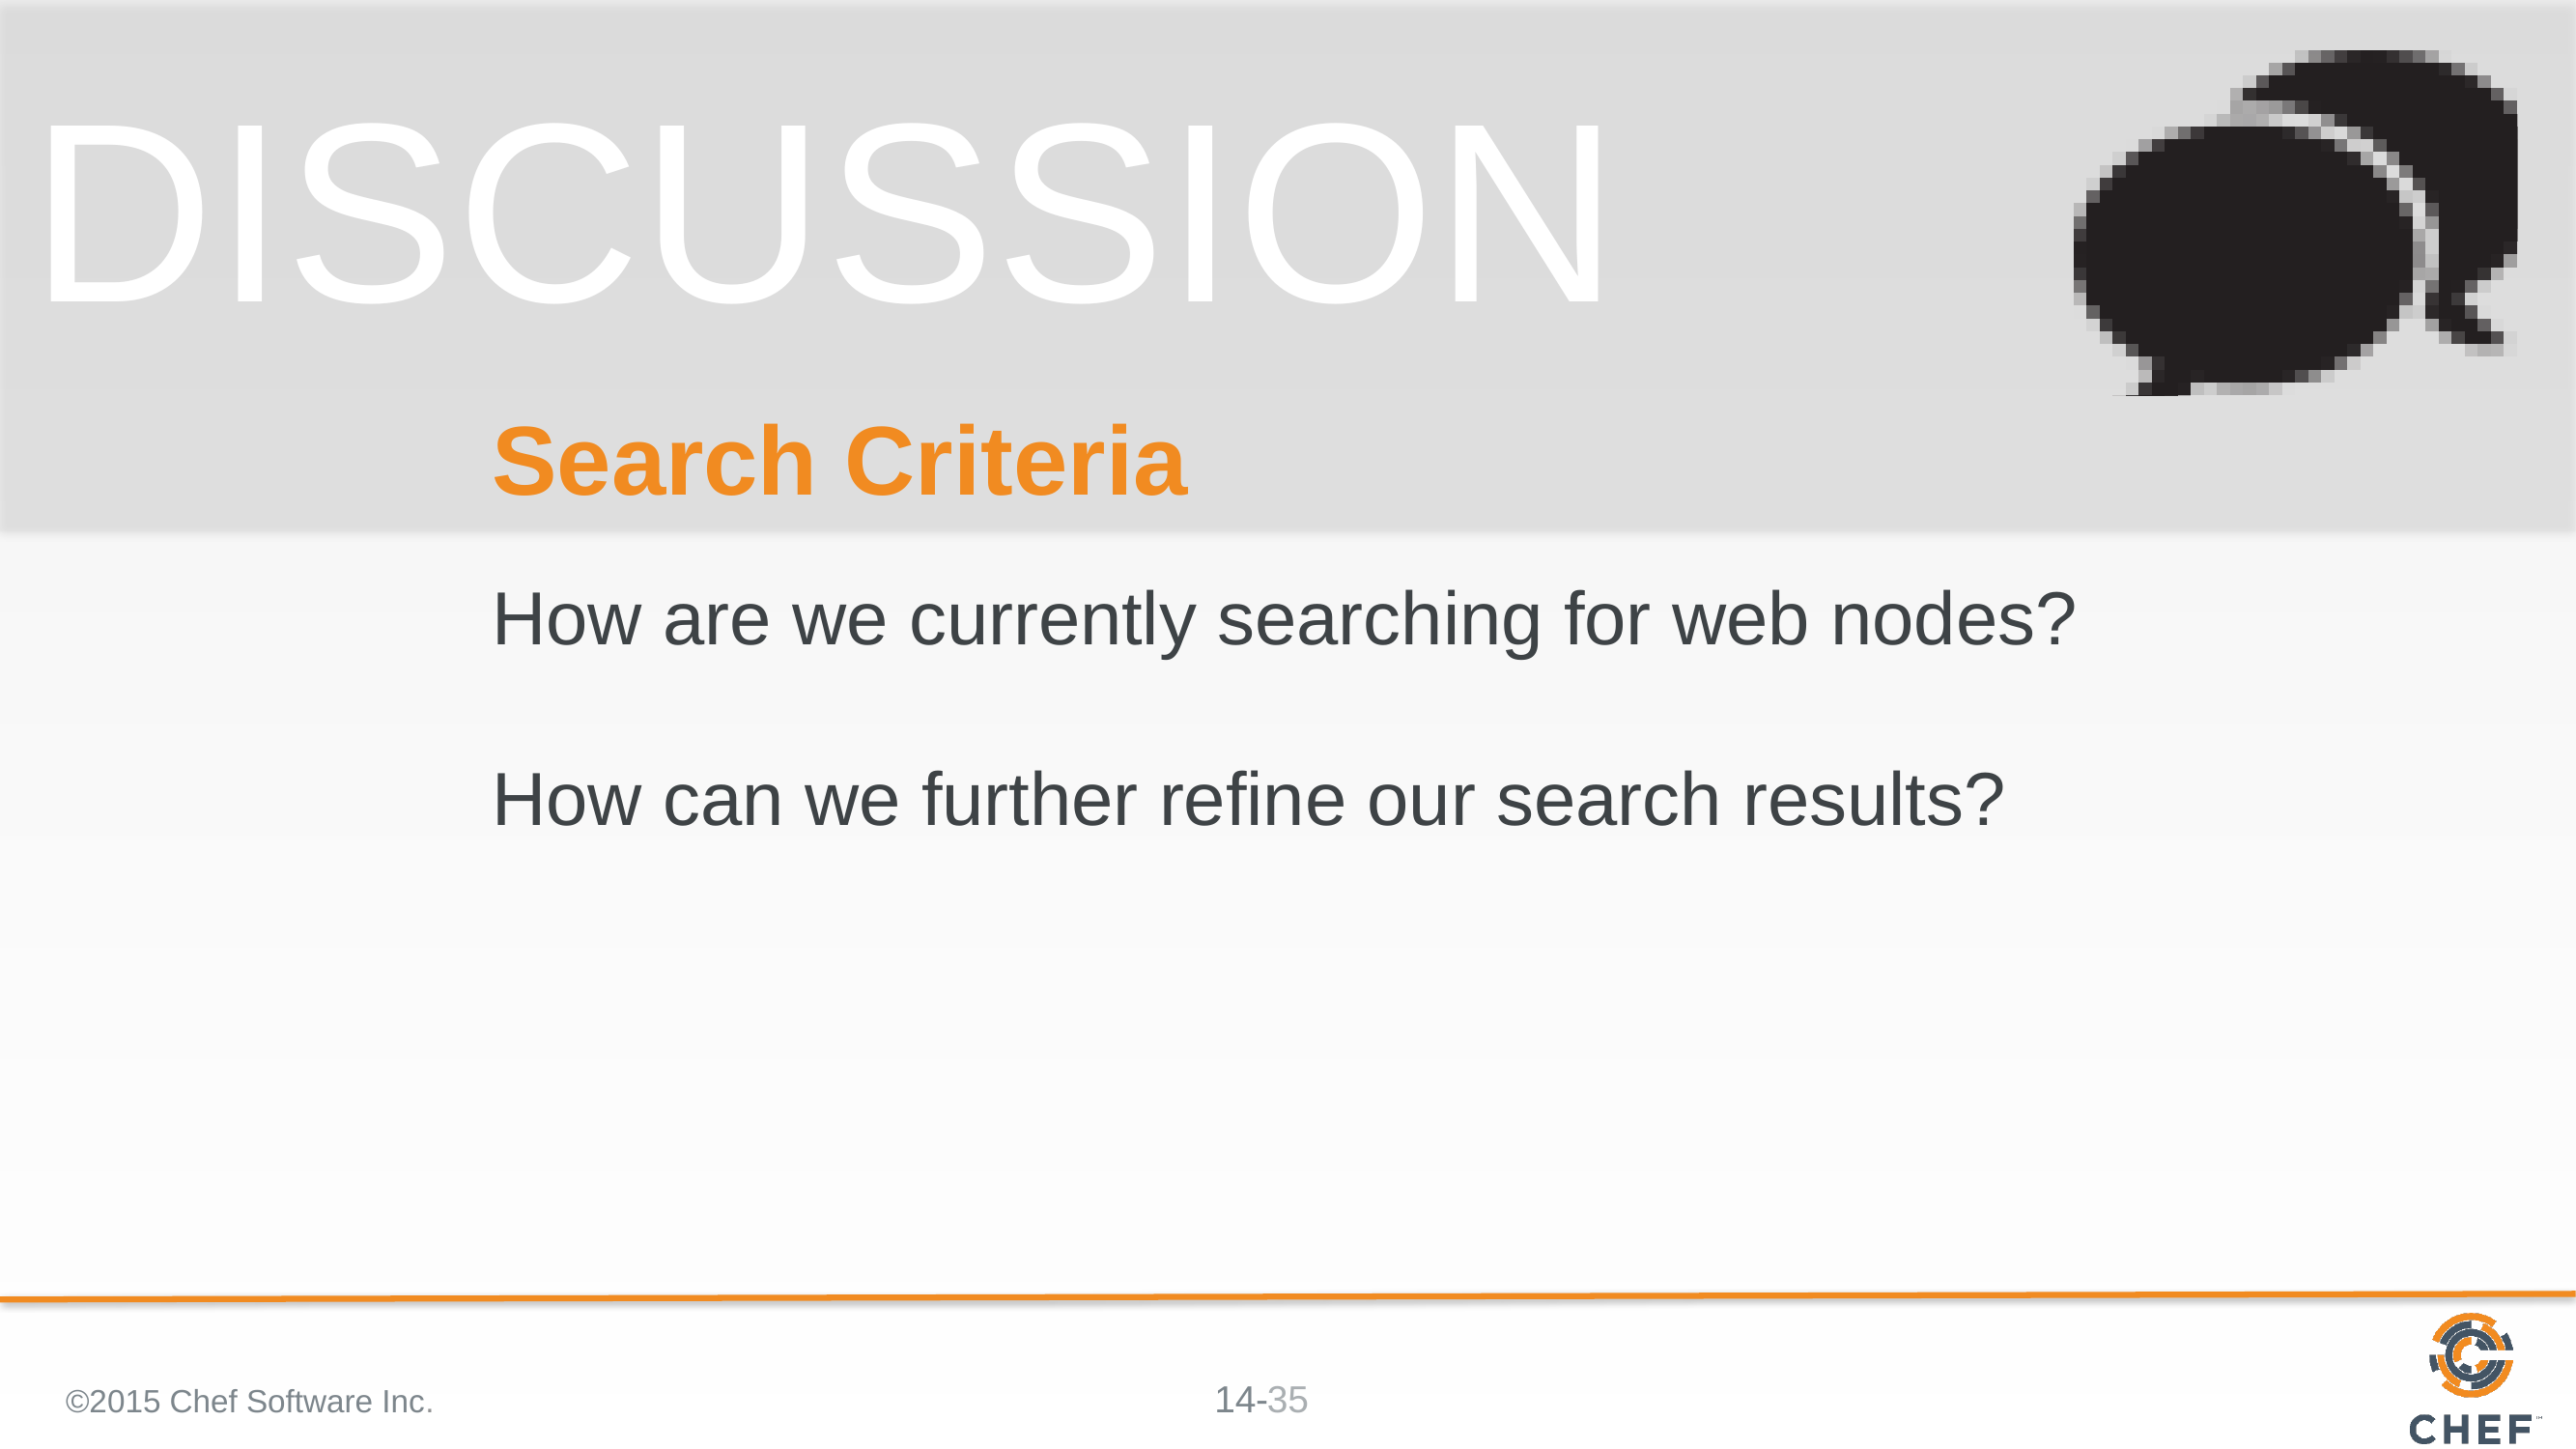

# Search Criteria
How are we currently searching for web nodes?

How can we further refine our search results?
©2015 Chef Software Inc.
35